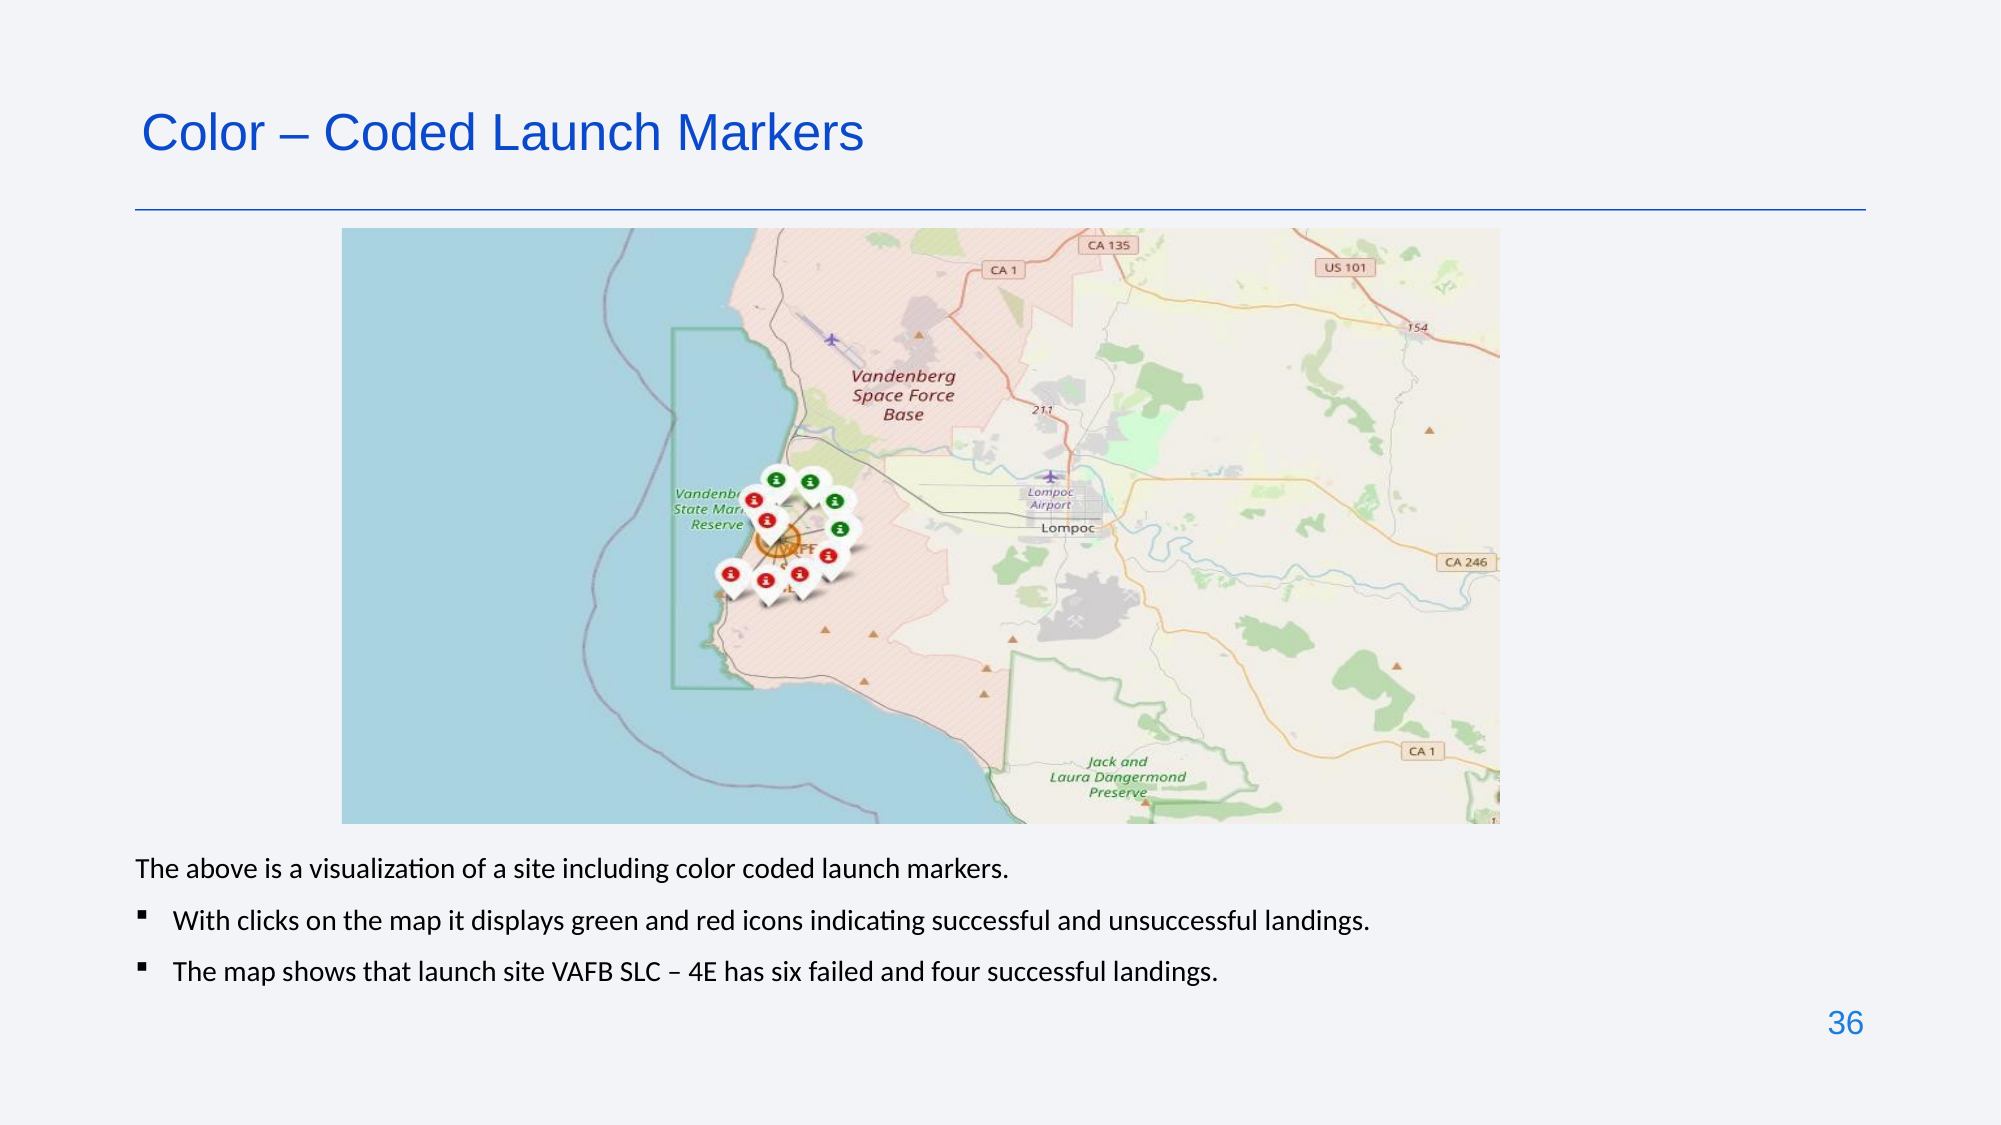

Color – Coded Launch Markers

The above is a visualization of a site including color coded launch markers.
With clicks on the map it displays green and red icons indicating successful and unsuccessful landings.
The map shows that launch site VAFB SLC – 4E has six failed and four successful landings.

36